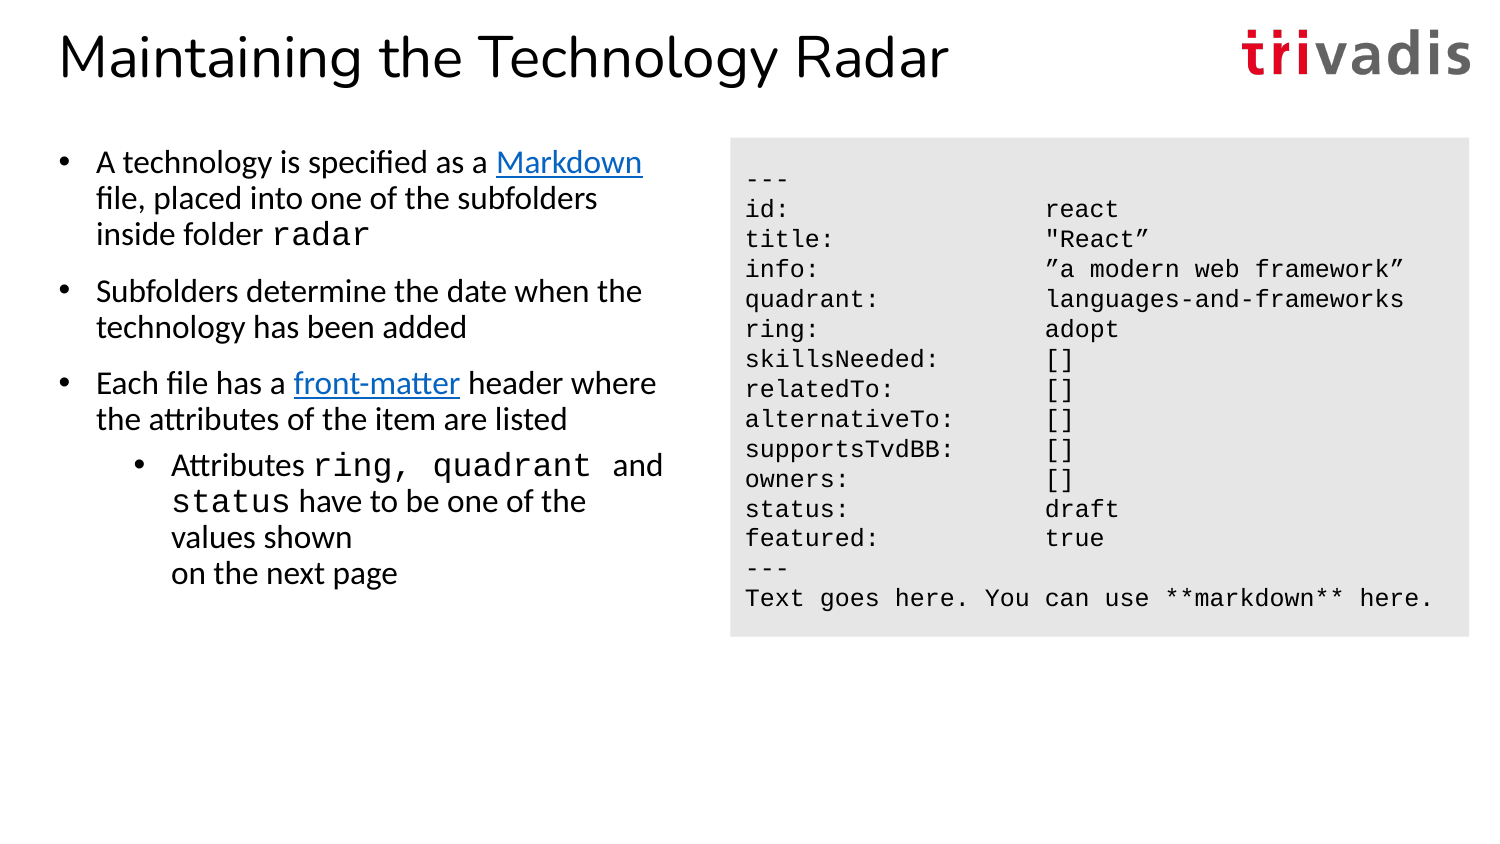

# Maintaining the Technology Radar
A technology is specified as a Markdown file, placed into one of the subfolders inside folder radar
Subfolders determine the date when the technology has been added
Each file has a front-matter header where
the attributes of the item are listed
Attributes ring, quadrant and status have to be one of the values shown
on the next page

---
id:                 react
title: 		"React”
info: 		”a modern web framework”
quadrant: 	languages-and-frameworks
ring: 		adopt
skillsNeeded:	[]
relatedTo:	[]
alternativeTo:	[]
supportsTvdBB:	[]
owners:             []
status: 		draft
featured:           true
---
Text goes here. You can use **markdown** here.